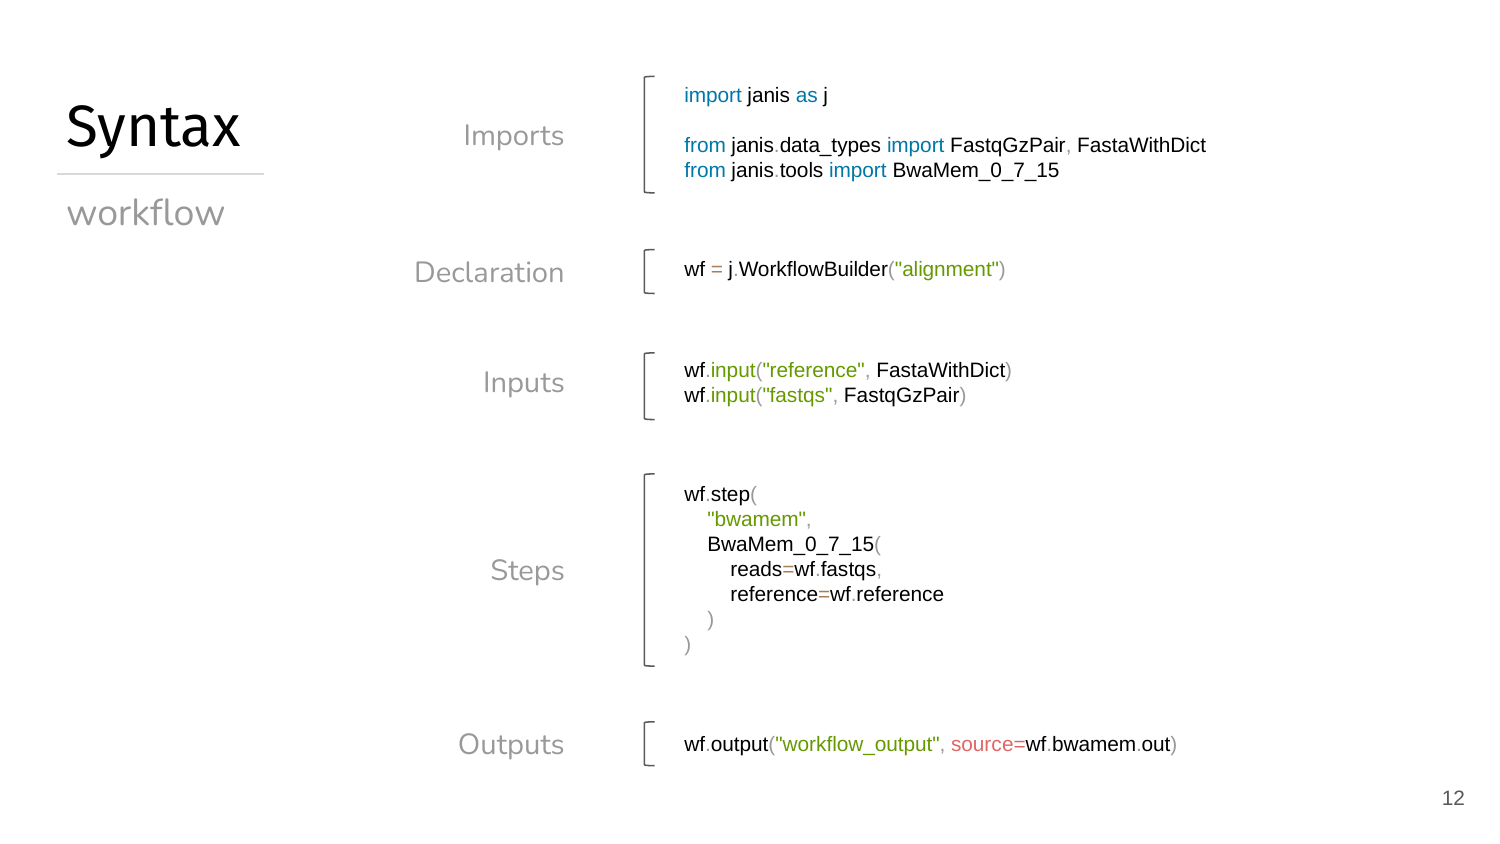

import janis as j

from janis.data_types import FastqGzPair, FastaWithDict
from janis.tools import BwaMem_0_7_15

Imports
# Syntax
workflow
Declaration
wf = j.WorkflowBuilder("alignment")

wf.input("reference", FastaWithDict)
wf.input("fastqs", FastqGzPair)
Inputs

wf.step(
    "bwamem",
    BwaMem_0_7_15(
        reads=wf.fastqs,
        reference=wf.reference
    )
)

Steps
Outputs
wf.output("workflow_output", source=wf.bwamem.out)

12